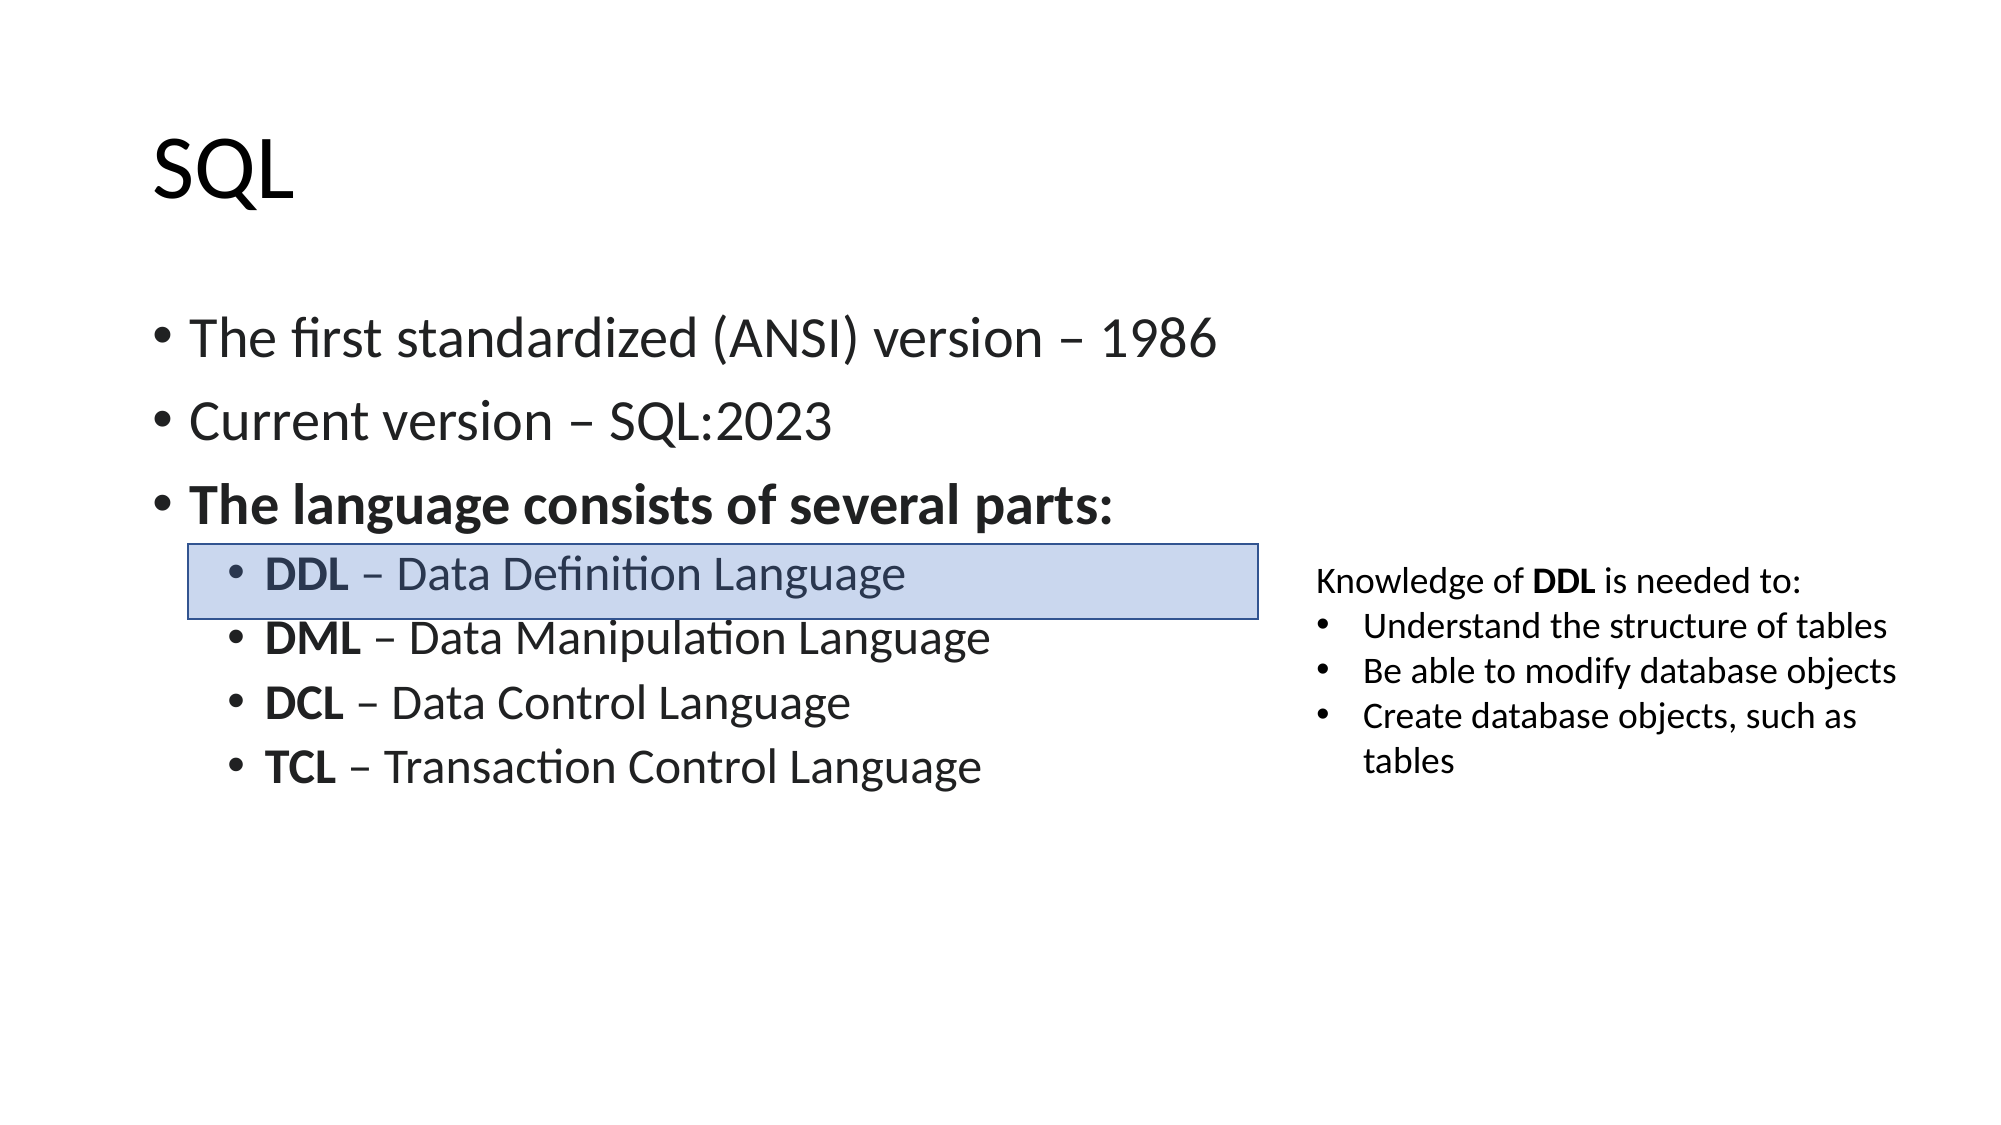

# SQL
The first standardized (ANSI) version – 1986
Current version – SQL:2023
The language consists of several parts:
DDL – Data Definition Language
DML – Data Manipulation Language
DCL – Data Control Language
TCL – Transaction Control Language

Knowledge of DDL is needed to:
Understand the structure of tables
Be able to modify database objects
Create database objects, such as tables